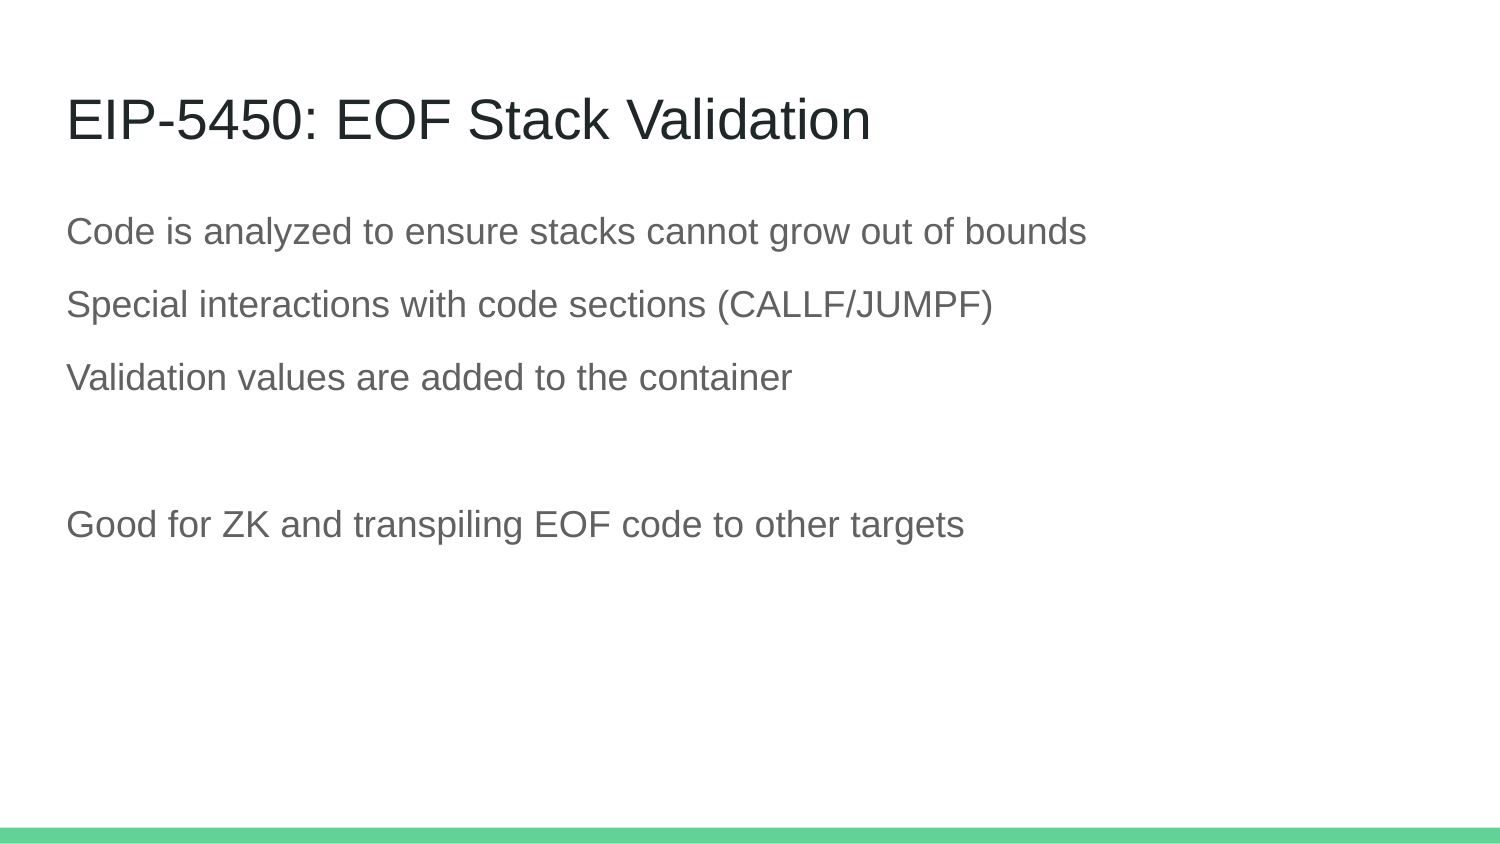

# EIP-5450: EOF Stack Validation
Code is analyzed to ensure stacks cannot grow out of bounds
Special interactions with code sections (CALLF/JUMPF)
Validation values are added to the container

Good for ZK and transpiling EOF code to other targets